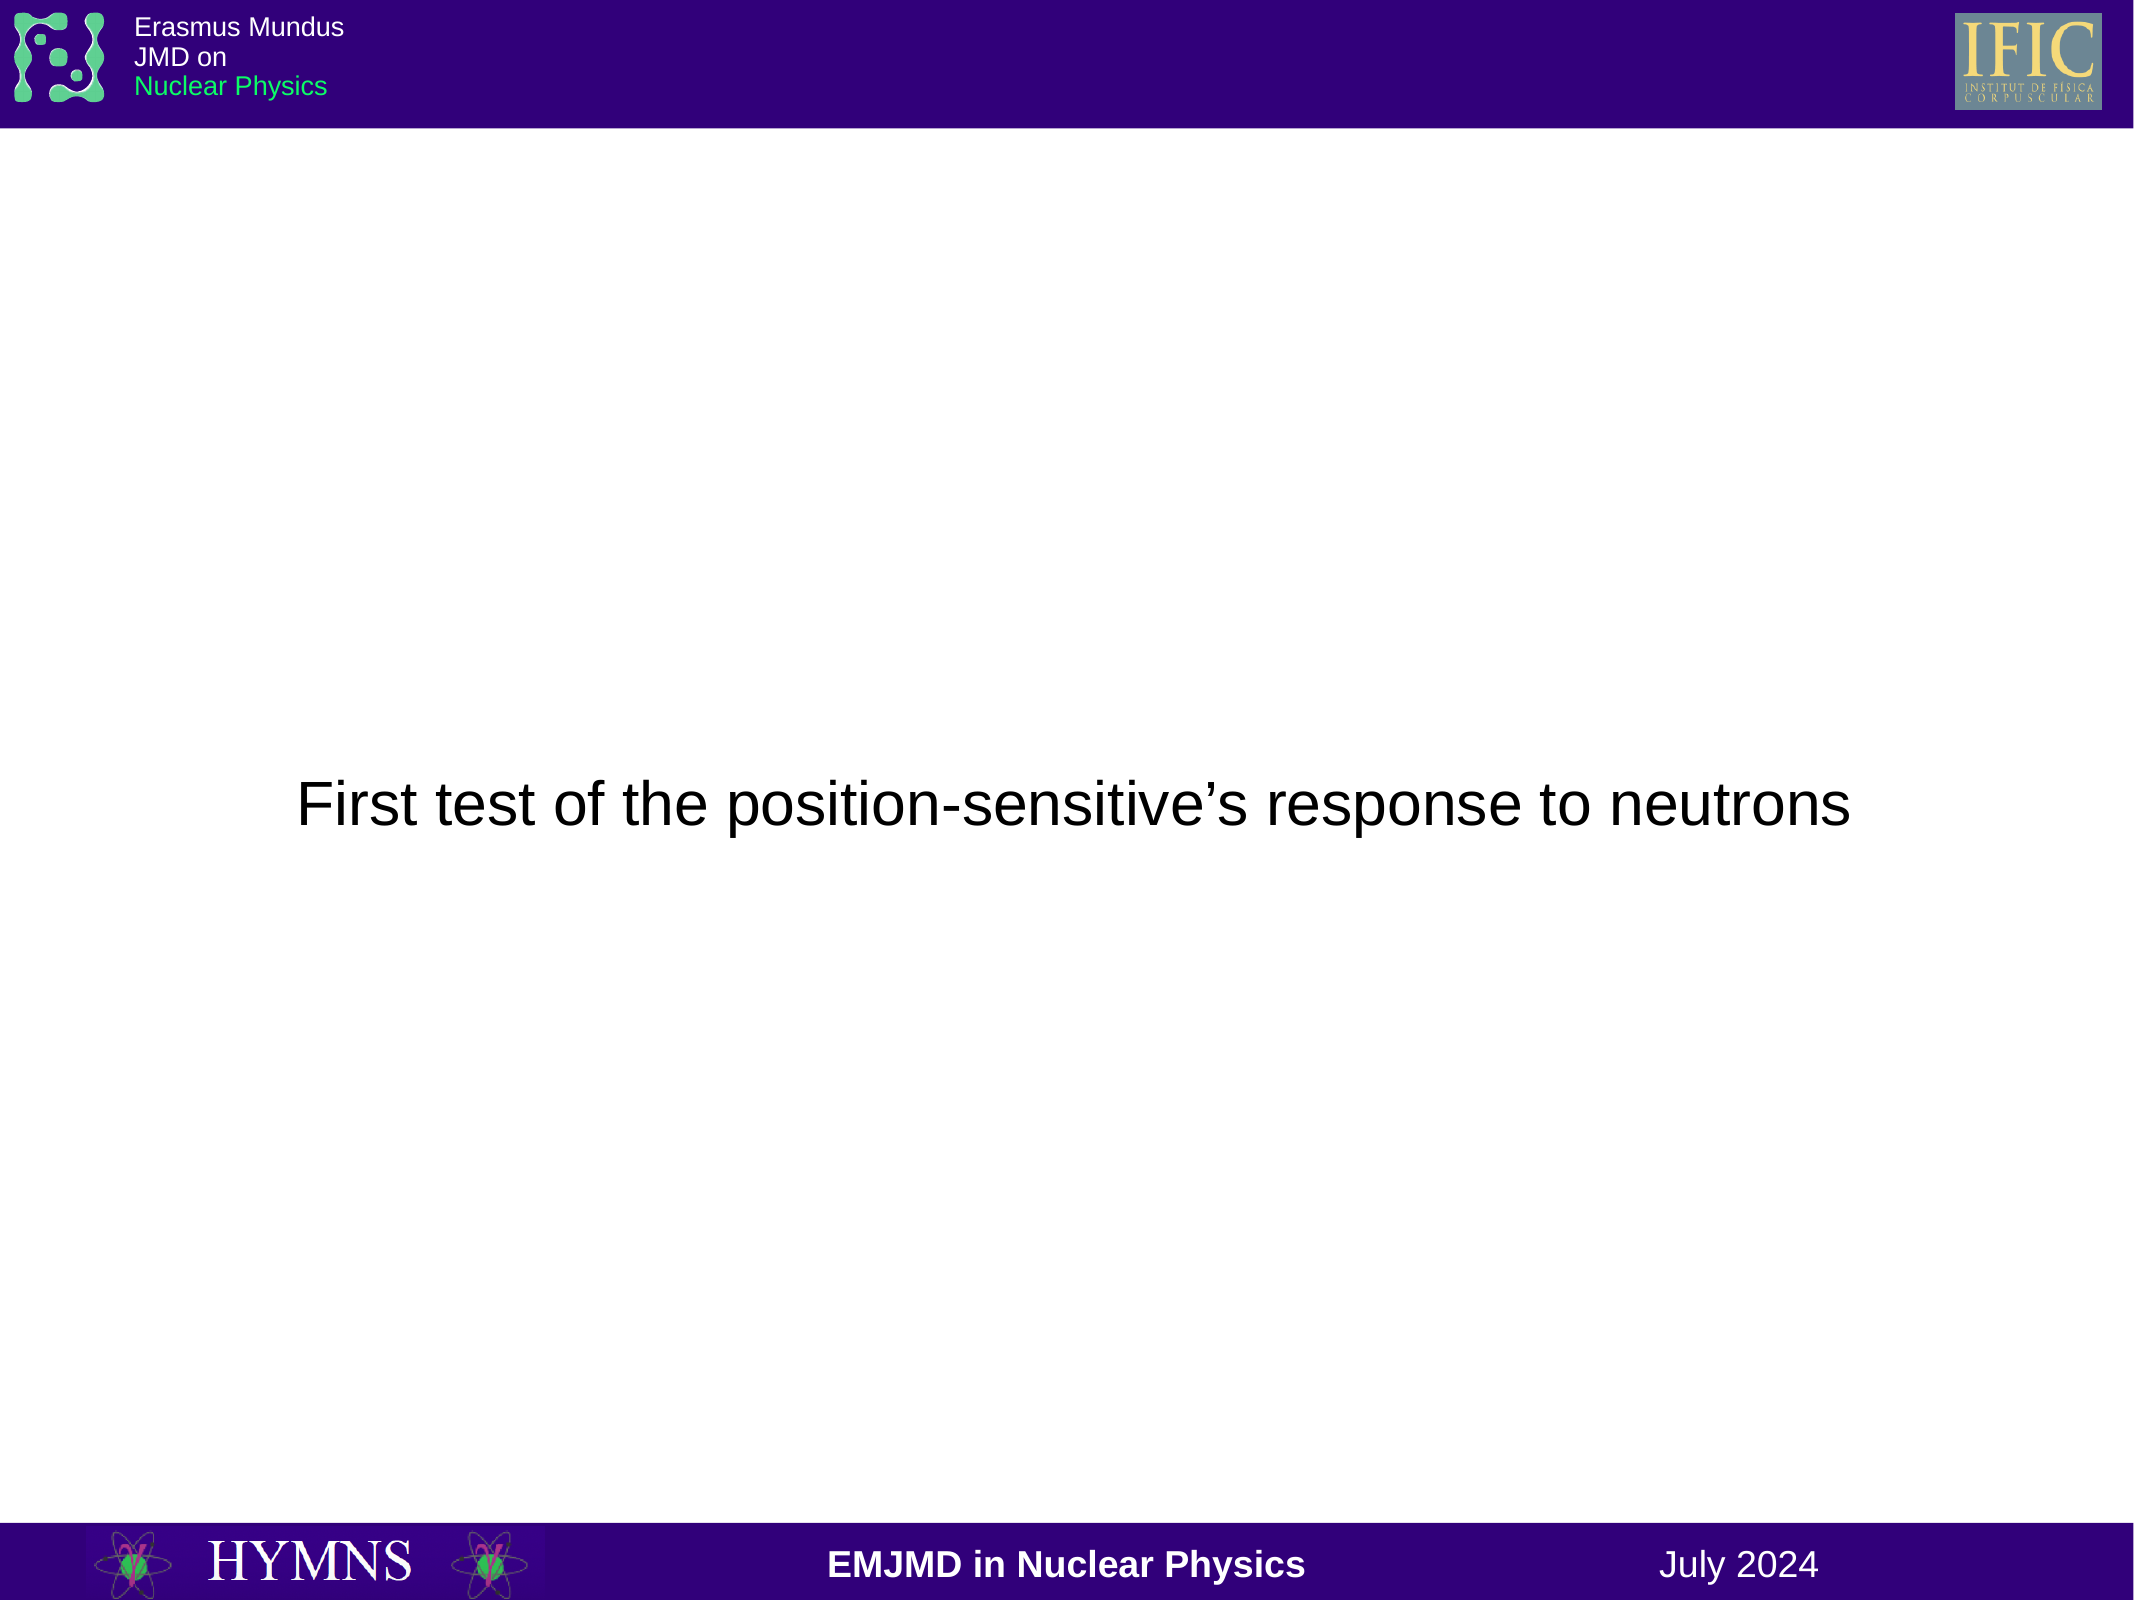

First test of the position-sensitive’s response to neutrons